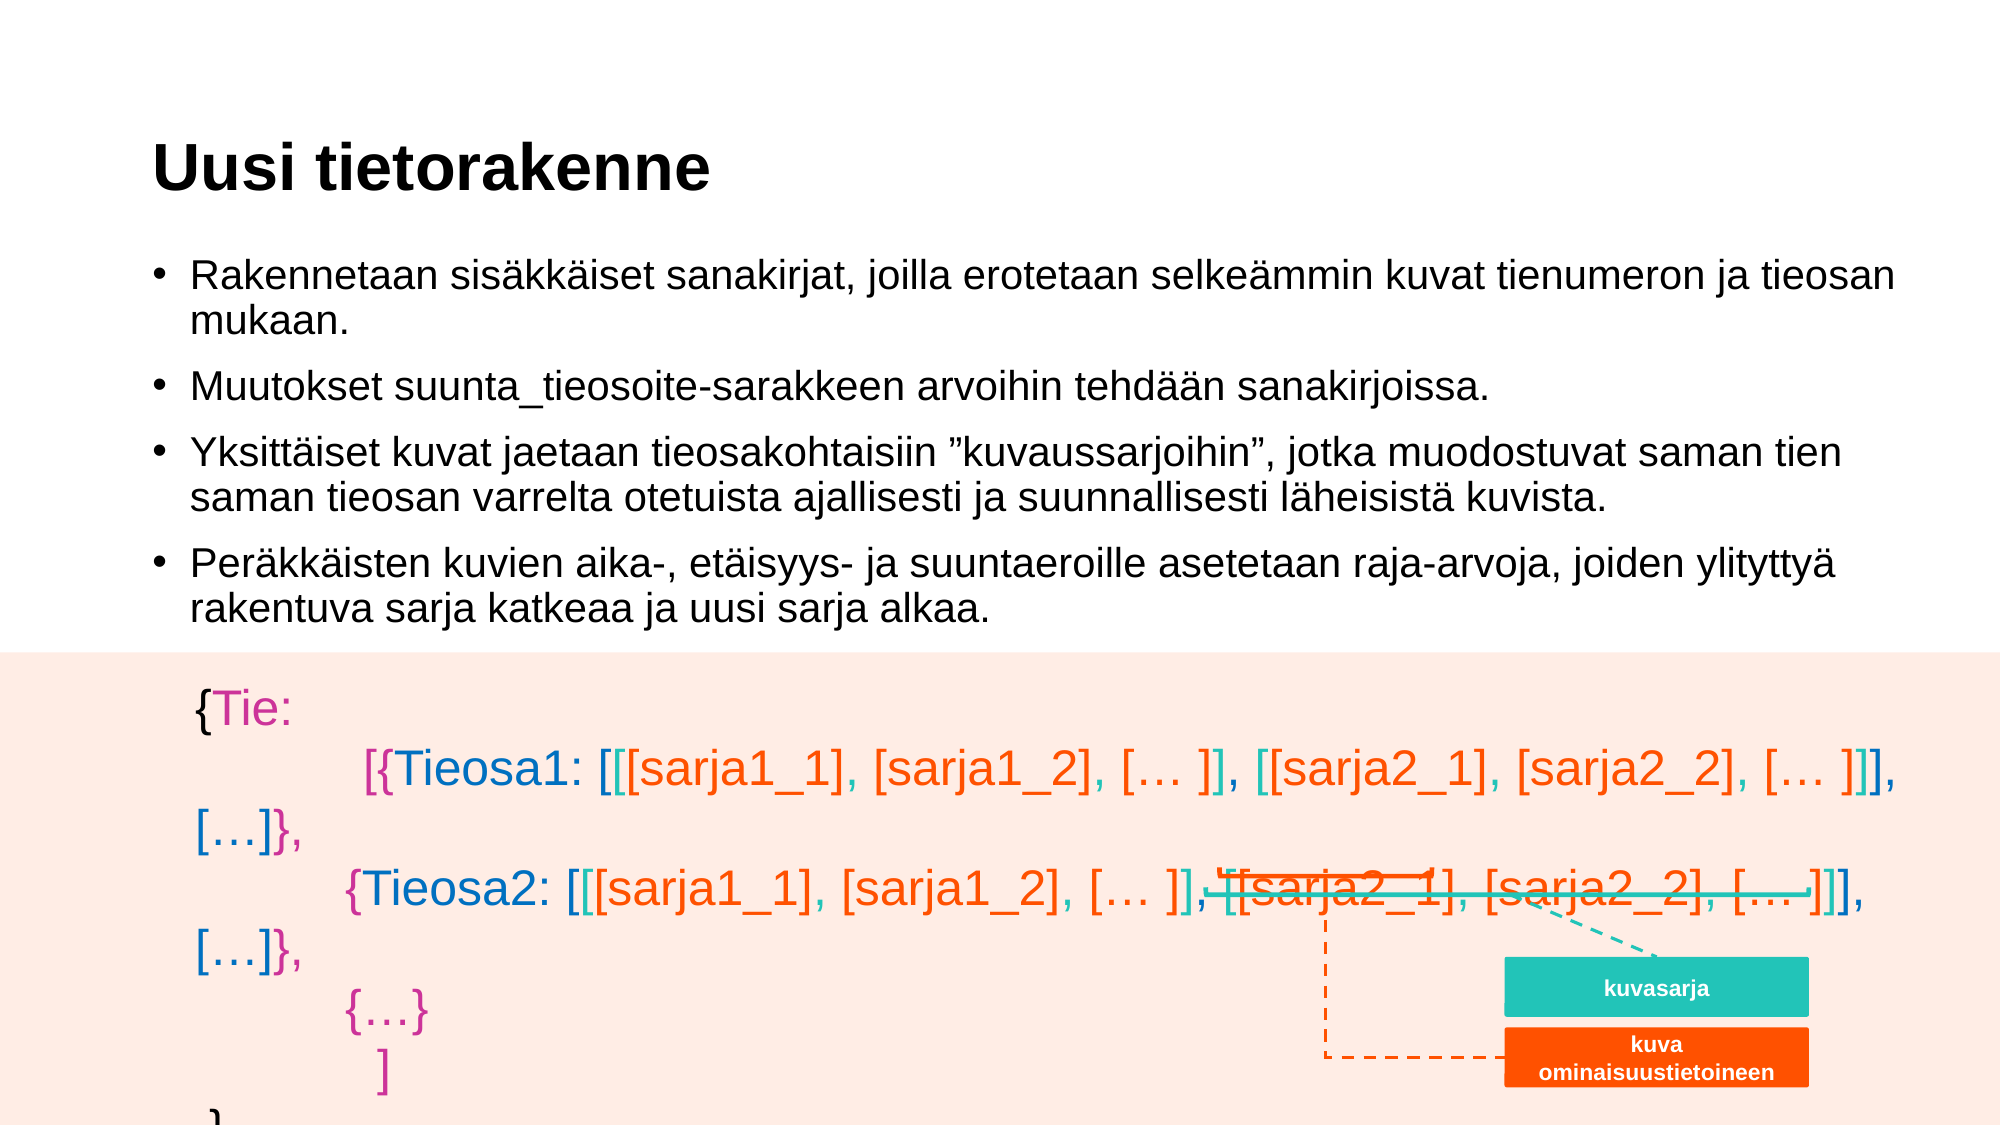

# Uusi tietorakenne
Rakennetaan sisäkkäiset sanakirjat, joilla erotetaan selkeämmin kuvat tienumeron ja tieosan mukaan.
Muutokset suunta_tieosoite-sarakkeen arvoihin tehdään sanakirjoissa.
Yksittäiset kuvat jaetaan tieosakohtaisiin ”kuvaussarjoihin”, jotka muodostuvat saman tien saman tieosan varrelta otetuista ajallisesti ja suunnallisesti läheisistä kuvista.
Peräkkäisten kuvien aika-, etäisyys- ja suuntaeroille asetetaan raja-arvoja, joiden ylityttyä rakentuva sarja katkeaa ja uusi sarja alkaa.

{Tie:
            [{Tieosa1: [[[sarja1_1], [sarja1_2], [… ]], [[sarja2_1], [sarja2_2], [… ]]], […]},
	{Tieosa2: [[[sarja1_1], [sarja1_2], [… ]], [[sarja2_1], [sarja2_2], [… ]]], […]},
	{…}
             ]
 }

kuvasarja
kuva ominaisuustietoineen
10